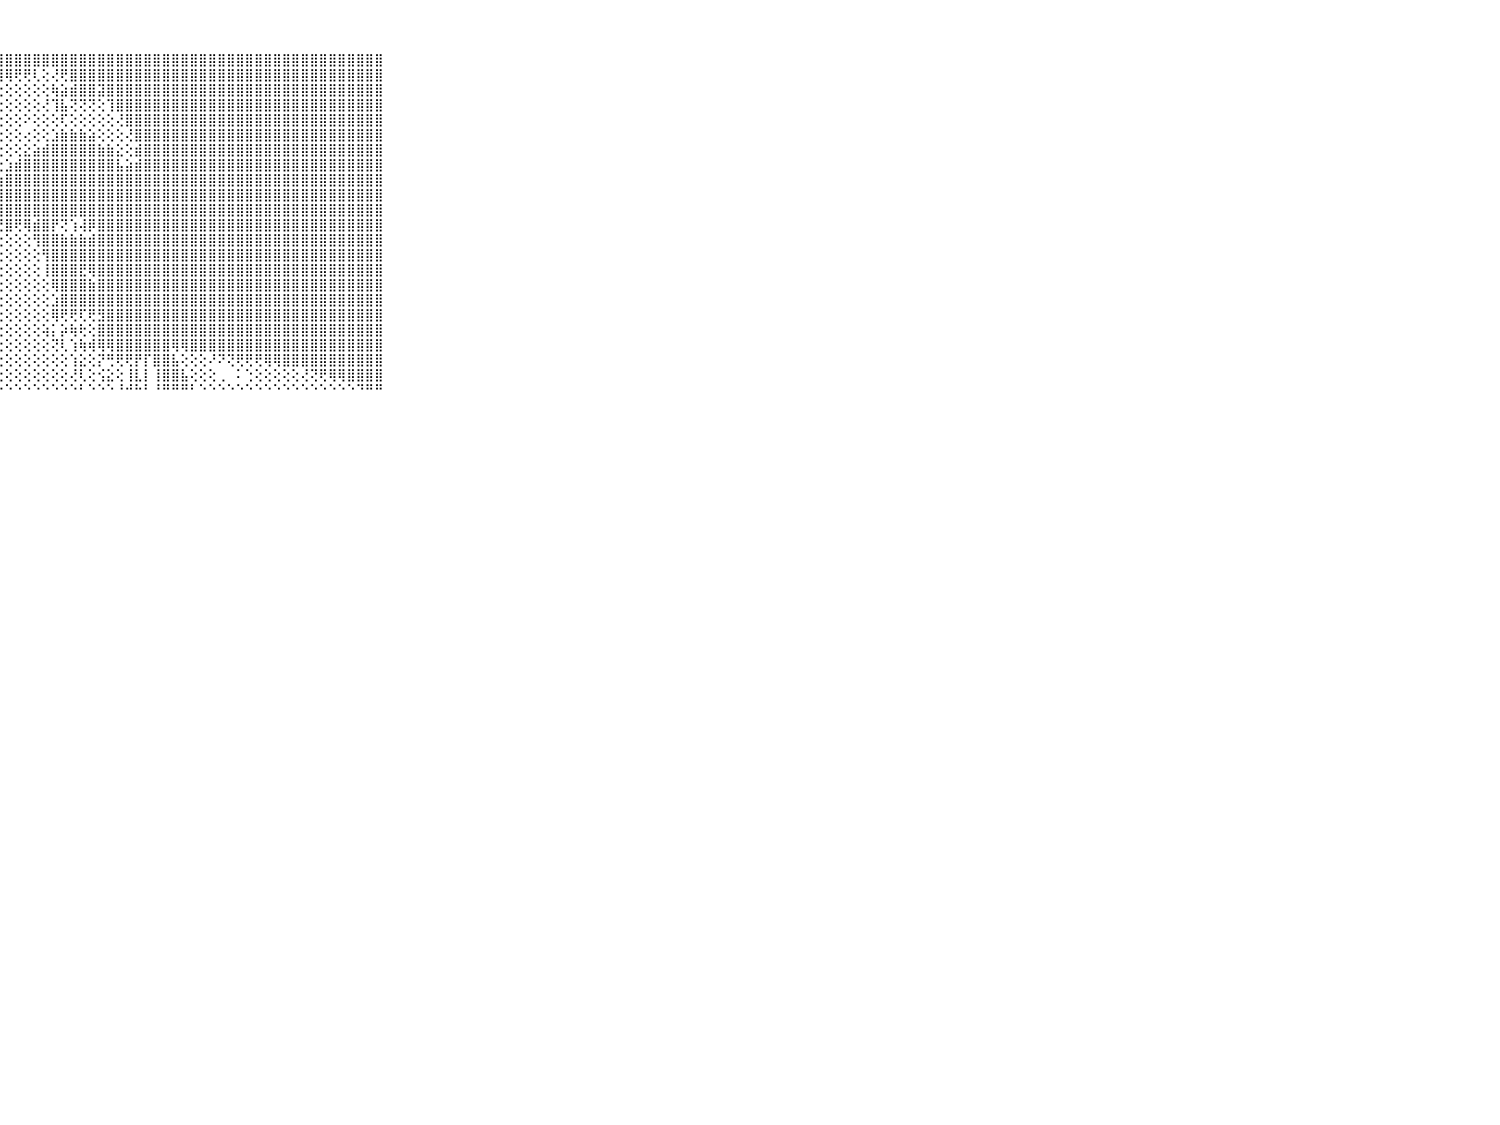

⠀⠀⠀⠀⠀⠀⠀⠀⠀⠀⠀⣿⣿⣿⣿⣿⣿⣿⣿⣿⣿⣿⣿⣿⣿⣿⣿⣿⣿⣿⣿⣿⣿⣿⣿⣿⣿⣿⣿⣿⣿⣿⣿⣿⣿⣿⣿⣿⣿⣿⣿⣿⣿⣿⣿⣿⣿⣿⣿⣿⣿⣿⣿⣿⣿⣿⣿⣿⣿⠀⠀⠀⠀⠀⠀⠀⠀⠀⠀⠀⠀
⠀⠀⠀⠀⠀⠀⠀⠀⠀⠀⠀⣿⣿⣿⣿⣿⣿⣿⣿⣿⣿⣿⢿⣿⢟⢟⢻⢽⢿⢟⢟⢇⢕⢜⢟⣿⣿⣿⣿⣿⣿⣿⣿⣿⣿⣿⣿⣿⣿⣿⣿⣿⣿⣿⣿⣿⣿⣿⣿⣿⣿⣿⣿⣿⣿⣿⣿⣿⣿⠀⠀⠀⠀⠀⠀⠀⠀⠀⠀⠀⠀
⠀⠀⠀⠀⠀⠀⠀⠀⠀⠀⠀⣿⣿⣿⣿⣿⣿⡿⢿⣻⣿⢏⢞⢿⢕⢇⠜⢕⢕⢕⢕⢕⢕⢷⣵⣾⣿⣿⣽⣿⣿⣿⣿⣿⣿⣿⣿⣿⣿⣿⣿⣿⣿⣿⣿⣿⣿⣿⣿⣿⣿⣿⣿⣿⣿⣿⣿⣿⣿⠀⠀⠀⠀⠀⠀⠀⠀⠀⠀⠀⠀
⠀⠀⠀⠀⠀⠀⠀⠀⠀⠀⠀⣿⣿⣿⣿⣿⣿⢇⣱⢟⢝⢕⢕⢕⢕⢕⢕⢔⢕⢕⢕⢕⢜⢹⣧⢝⢝⢝⢕⢹⣿⣿⣿⣿⣿⣿⣿⣿⣿⣿⣿⣿⣿⣿⣿⣿⣿⣿⣿⣿⣿⣿⣿⣿⣿⣿⣿⣿⣿⠀⠀⠀⠀⠀⠀⠀⠀⠀⠀⠀⠀
⠀⠀⠀⠀⠀⠀⠀⠀⠀⠀⠀⣿⣿⣿⣿⡟⢝⢕⢕⢝⠕⢕⢔⢔⢕⢕⢕⢕⢕⢕⠕⢕⢕⢕⢏⢕⢕⢕⢕⢕⢜⣿⣿⣿⣿⣿⣿⣿⣿⣿⣿⣿⣿⣿⣿⣿⣿⣿⣿⣿⣿⣿⣿⣿⣿⣿⣿⣿⣿⠀⠀⠀⠀⠀⠀⠀⠀⠀⠀⠀⠀
⠀⠀⠀⠀⠀⠀⠀⠀⠀⠀⠀⣿⣿⣿⣿⢇⢕⢕⢕⠑⢀⢅⢕⢅⠑⠕⢕⢕⢕⢕⢔⢕⢕⣱⣷⣷⣷⣵⢕⢕⢕⢜⣿⣿⣿⣿⣿⣿⣿⣿⣿⣿⣿⣿⣿⣿⣿⣿⣿⣿⣿⣿⣿⣿⣿⣿⣿⣿⣿⠀⠀⠀⠀⠀⠀⠀⠀⠀⠀⠀⠀
⠀⠀⠀⠀⠀⠀⠀⠀⠀⠀⠀⣿⣿⡿⢟⢇⢕⢄⢔⠔⠑⢑⢑⢐⠀⢀⢔⢕⢕⢕⣕⣵⣾⣿⣿⣿⣿⣿⣷⣷⣕⢕⣾⣿⣿⣿⣿⣿⣿⣿⣿⣿⣿⣿⣿⣿⣿⣿⣿⣿⣿⣿⣿⣿⣿⣿⣿⣿⣿⠀⠀⠀⠀⠀⠀⠀⠀⠀⠀⠀⠀
⠀⠀⠀⠀⠀⠀⠀⠀⠀⠀⠀⣿⣿⣏⢇⢕⢕⢕⢕⢕⢕⢀⢕⢕⢕⢕⢕⢕⣱⣾⣿⣿⣿⣿⣿⣿⣿⣿⣿⣿⣧⣵⣾⣿⣿⣿⣿⣿⣿⣿⣿⣿⣿⣿⣿⣿⣿⣿⣿⣿⣿⣿⣿⣿⣿⣿⣿⣿⣿⠀⠀⠀⠀⠀⠀⠀⠀⠀⠀⠀⠀
⠀⠀⠀⠀⠀⠀⠀⠀⠀⠀⠀⣿⣿⣿⣧⢕⢕⢕⢕⢕⢕⢕⣕⣱⣵⣵⣷⣷⣿⣿⣿⣿⣿⣿⣿⣿⣿⣿⣿⣿⣿⣿⣿⣿⣿⣿⣿⣿⣿⣿⣿⣿⣿⣿⣿⣿⣿⣿⣿⣿⣿⣿⣿⣿⣿⣿⣿⣿⣿⠀⠀⠀⠀⠀⠀⠀⠀⠀⠀⠀⠀
⠀⠀⠀⠀⠀⠀⠀⠀⠀⠀⠀⣿⣿⣿⣿⡇⢕⢕⢕⢕⢱⣿⣿⢏⢟⣿⣿⣿⣿⣿⣿⣿⣿⣿⣿⣿⣿⣿⣿⣿⣿⣿⣿⣿⣿⣿⣿⣿⣿⣿⣿⣿⣿⣿⣿⣿⣿⣿⣿⣿⣿⣿⣿⣿⣿⣿⣿⣿⣿⠀⠀⠀⠀⠀⠀⠀⠀⠀⠀⠀⠀
⠀⠀⠀⠀⠀⠀⠀⠀⠀⠀⠀⣿⣿⣿⣿⣷⢕⢕⢕⢕⢸⢿⢏⢕⢕⢕⢸⣿⣿⣿⣿⣿⣿⣿⣿⣿⣿⣿⣿⣿⣿⣿⣿⣿⣿⣿⣿⣿⣿⣿⣿⣿⣿⣿⣿⣿⣿⣿⣿⣿⣿⣿⣿⣿⣿⣿⣿⣿⣿⠀⠀⠀⠀⠀⠀⠀⠀⠀⠀⠀⠀
⠀⠀⠀⠀⠀⠀⠀⠀⠀⠀⠀⣿⣿⣿⣿⣿⣧⢕⢕⢕⢕⢕⢕⢕⢕⢕⢕⢜⣿⢟⢿⣾⣿⡟⢝⢱⢼⡿⣿⣿⣿⣿⣿⣿⣿⣿⣿⣿⣿⣿⣿⣿⣿⣿⣿⣿⣿⣿⣿⣿⣿⣿⣿⣿⣿⣿⣿⣿⣿⠀⠀⠀⠀⠀⠀⠀⠀⠀⠀⠀⠀
⠀⠀⠀⠀⠀⠀⠀⠀⠀⠀⠀⣿⣿⣿⣿⣿⣿⣇⢕⢕⢕⢕⢜⢕⢕⢕⢕⢕⢕⢕⢕⢻⣿⣿⣷⣷⣷⣾⣿⣿⣿⣿⣿⣿⣿⣿⣿⣿⣿⣿⣿⣿⣿⣿⣿⣿⣿⣿⣿⣿⣿⣿⣿⣿⣿⣿⣿⣿⣿⠀⠀⠀⠀⠀⠀⠀⠀⠀⠀⠀⠀
⠀⠀⠀⠀⠀⠀⠀⠀⠀⠀⠀⣿⣿⣿⣿⣿⣿⣿⣧⢕⢕⢕⢕⢕⢕⢕⢕⢕⢕⢕⢕⢕⢻⣿⣿⣿⣿⣿⣿⣿⣿⣿⣿⣿⣿⣿⣿⣿⣿⣿⣿⣿⣿⣿⣿⣿⣿⣿⣿⣿⣿⣿⣿⣿⣿⣿⣿⣿⣿⠀⠀⠀⠀⠀⠀⠀⠀⠀⠀⠀⠀
⠀⠀⠀⠀⠀⠀⠀⠀⠀⠀⠀⣿⣿⣿⣿⣿⣿⣿⡟⢕⢕⢕⢕⢕⢕⢕⢕⢕⢕⢕⢕⢕⢸⣿⣿⣿⣟⢿⣿⣿⣿⣿⣿⣿⣿⣿⣿⣿⣿⣿⣿⣿⣿⣿⣿⣿⣿⣿⣿⣿⣿⣿⣿⣿⣿⣿⣿⣿⣿⠀⠀⠀⠀⠀⠀⠀⠀⠀⠀⠀⠀
⠀⠀⠀⠀⠀⠀⠀⠀⠀⠀⠀⣿⣿⣿⣿⣿⣿⣿⣷⡕⢕⢕⢕⢕⢜⢕⢕⢕⢕⢕⢕⢕⢕⢿⣿⣿⣿⣷⣿⣿⣿⣿⣿⣿⣿⣿⣿⣿⣿⣿⣿⣿⣿⣿⣿⣿⣿⣿⣿⣿⣿⣿⣿⣿⣿⣿⣿⣿⣿⠀⠀⠀⠀⠀⠀⠀⠀⠀⠀⠀⠀
⠀⠀⠀⠀⠀⠀⠀⠀⠀⠀⠀⣿⣿⣿⣿⣿⣿⣿⣿⣿⣇⢕⢕⢕⢕⢕⢕⢕⢕⢕⢕⢕⢕⣱⣿⣿⣿⣿⣿⣿⣿⣿⣿⣿⣿⣿⣿⣿⣿⣿⣿⣿⣿⣿⣿⣿⣿⣿⣿⣿⣿⣿⣿⣿⣿⣿⣿⣿⣿⠀⠀⠀⠀⠀⠀⠀⠀⠀⠀⠀⠀
⠀⠀⠀⠀⠀⠀⠀⠀⠀⠀⠀⣿⣿⣿⣿⣿⣿⣿⣿⣿⣿⣷⡕⢕⢕⢕⢕⢕⢕⢕⢕⢕⢕⢿⢟⢟⢏⢟⣻⣿⣿⣿⣿⣿⣿⣿⣿⣿⣿⣿⣿⣿⣿⣿⣿⣿⣿⣿⣿⣿⣿⣿⣿⣿⣿⣿⣿⣿⣿⠀⠀⠀⠀⠀⠀⠀⠀⠀⠀⠀⠀
⠀⠀⠀⠀⠀⠀⠀⠀⠀⠀⠀⣿⣿⣿⣿⣿⣿⣿⣿⣿⣿⣿⣿⣿⣿⡇⢕⢕⢕⢕⢕⢕⢵⡅⡵⢷⢗⢕⣿⣿⣿⣿⣿⣿⣿⣿⣿⣿⣿⣿⣿⣿⣿⣿⣿⣿⣿⣿⣿⣿⣿⣿⣿⣿⣿⣿⣿⣿⣿⠀⠀⠀⠀⠀⠀⠀⠀⠀⠀⠀⠀
⠀⠀⠀⠀⠀⠀⠀⠀⠀⠀⠀⣿⣿⣿⣿⣿⣿⣿⣿⣿⣿⣿⣿⣿⢟⡇⢕⢕⢕⢕⢕⢕⢕⢝⢇⢱⢷⢾⢿⢿⣿⣿⣿⣿⣿⣿⢿⢿⣿⣿⣿⣿⣿⣿⣿⣿⣿⣿⣿⣿⣿⣿⣿⣿⣿⣿⣿⣿⣿⠀⠀⠀⠀⠀⠀⠀⠀⠀⠀⠀⠀
⠀⠀⠀⠀⠀⠀⠀⠀⠀⠀⠀⣿⣿⣿⣿⣿⣿⣿⣿⣿⣿⣿⡟⢕⠑⢕⢕⢕⢕⢕⢕⢕⢕⢕⢕⢱⣕⢕⡝⢛⢟⢟⡟⡏⣿⣿⣧⢕⢕⢕⠜⠝⢝⢟⢟⢟⢿⢿⣿⣿⣿⣿⣿⣿⣿⣿⣿⣿⣿⠀⠀⠀⠀⠀⠀⠀⠀⠀⠀⠀⠀
⠀⠀⠀⠀⠀⠀⠀⠀⠀⠀⠀⣿⣿⣿⣿⣿⣿⣿⣿⣿⡿⢏⠕⠀⠀⠀⢕⢕⢕⢕⢕⢕⢕⢕⢕⢜⢇⢕⢪⣕⢕⢸⣇⡇⢸⣿⣿⣧⢕⢕⢕⢀⠀⠅⢑⢕⢕⢕⢕⢕⢜⢝⢟⢿⢿⣿⣿⣿⣿⠀⠀⠀⠀⠀⠀⠀⠀⠀⠀⠀⠀
⠀⠀⠀⠀⠀⠀⠀⠀⠀⠀⠀⠛⠛⠛⠛⠛⠛⠛⠛⠙⠑⠁⠀⠀⠀⠀⠘⠑⠑⠑⠑⠑⠑⠑⠑⠑⠃⠑⠑⠑⠘⠚⠓⠃⠘⠛⠛⠛⠃⠑⠑⠑⠑⠑⠑⠑⠑⠑⠑⠑⠑⠑⠑⠑⠑⠑⠙⠛⠛⠀⠀⠀⠀⠀⠀⠀⠀⠀⠀⠀⠀